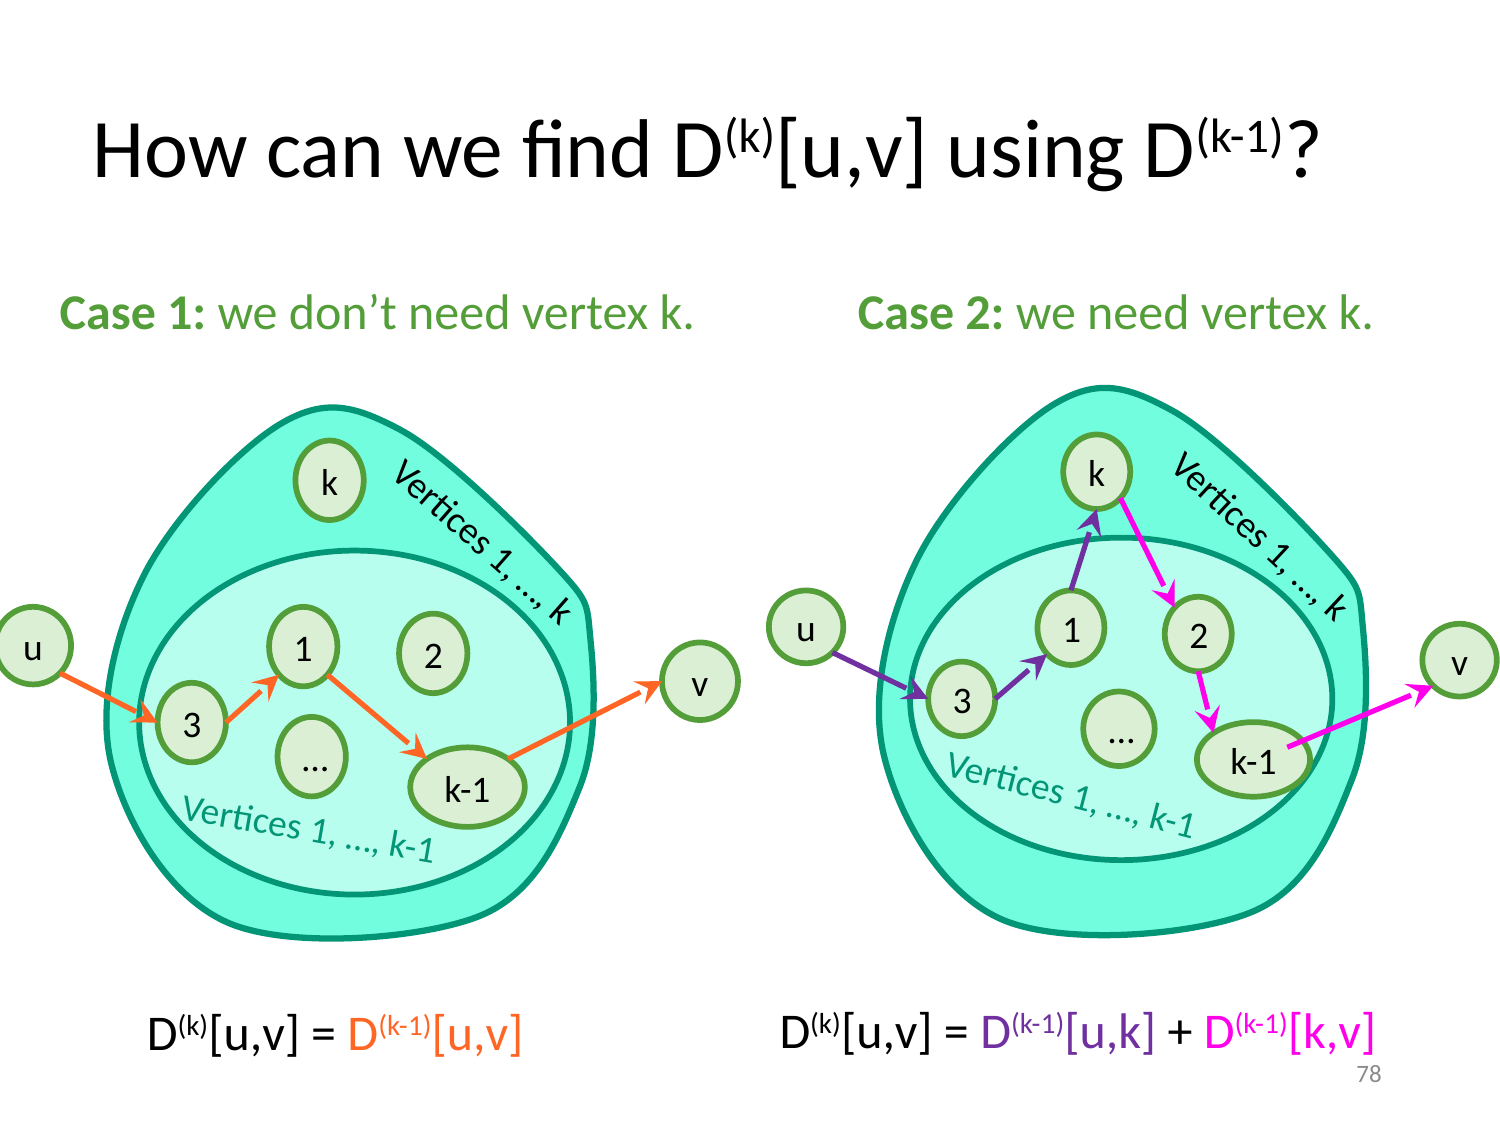

# How can we find D(k)[u,v] using D(k-1)?
Case 1: we don’t need vertex k.
Case 2: we need vertex k.

Vertices 1, …, k
k

u
1
2
v
3
…
k-1
Vertices 1, …, k-1

k
Vertices 1, …, k

u
1
2
v
3
…
k-1
Vertices 1, …, k-1
D(k)[u,v] = D(k-1)[u,k] + D(k-1)[k,v]
D(k)[u,v] = D(k-1)[u,v]
78